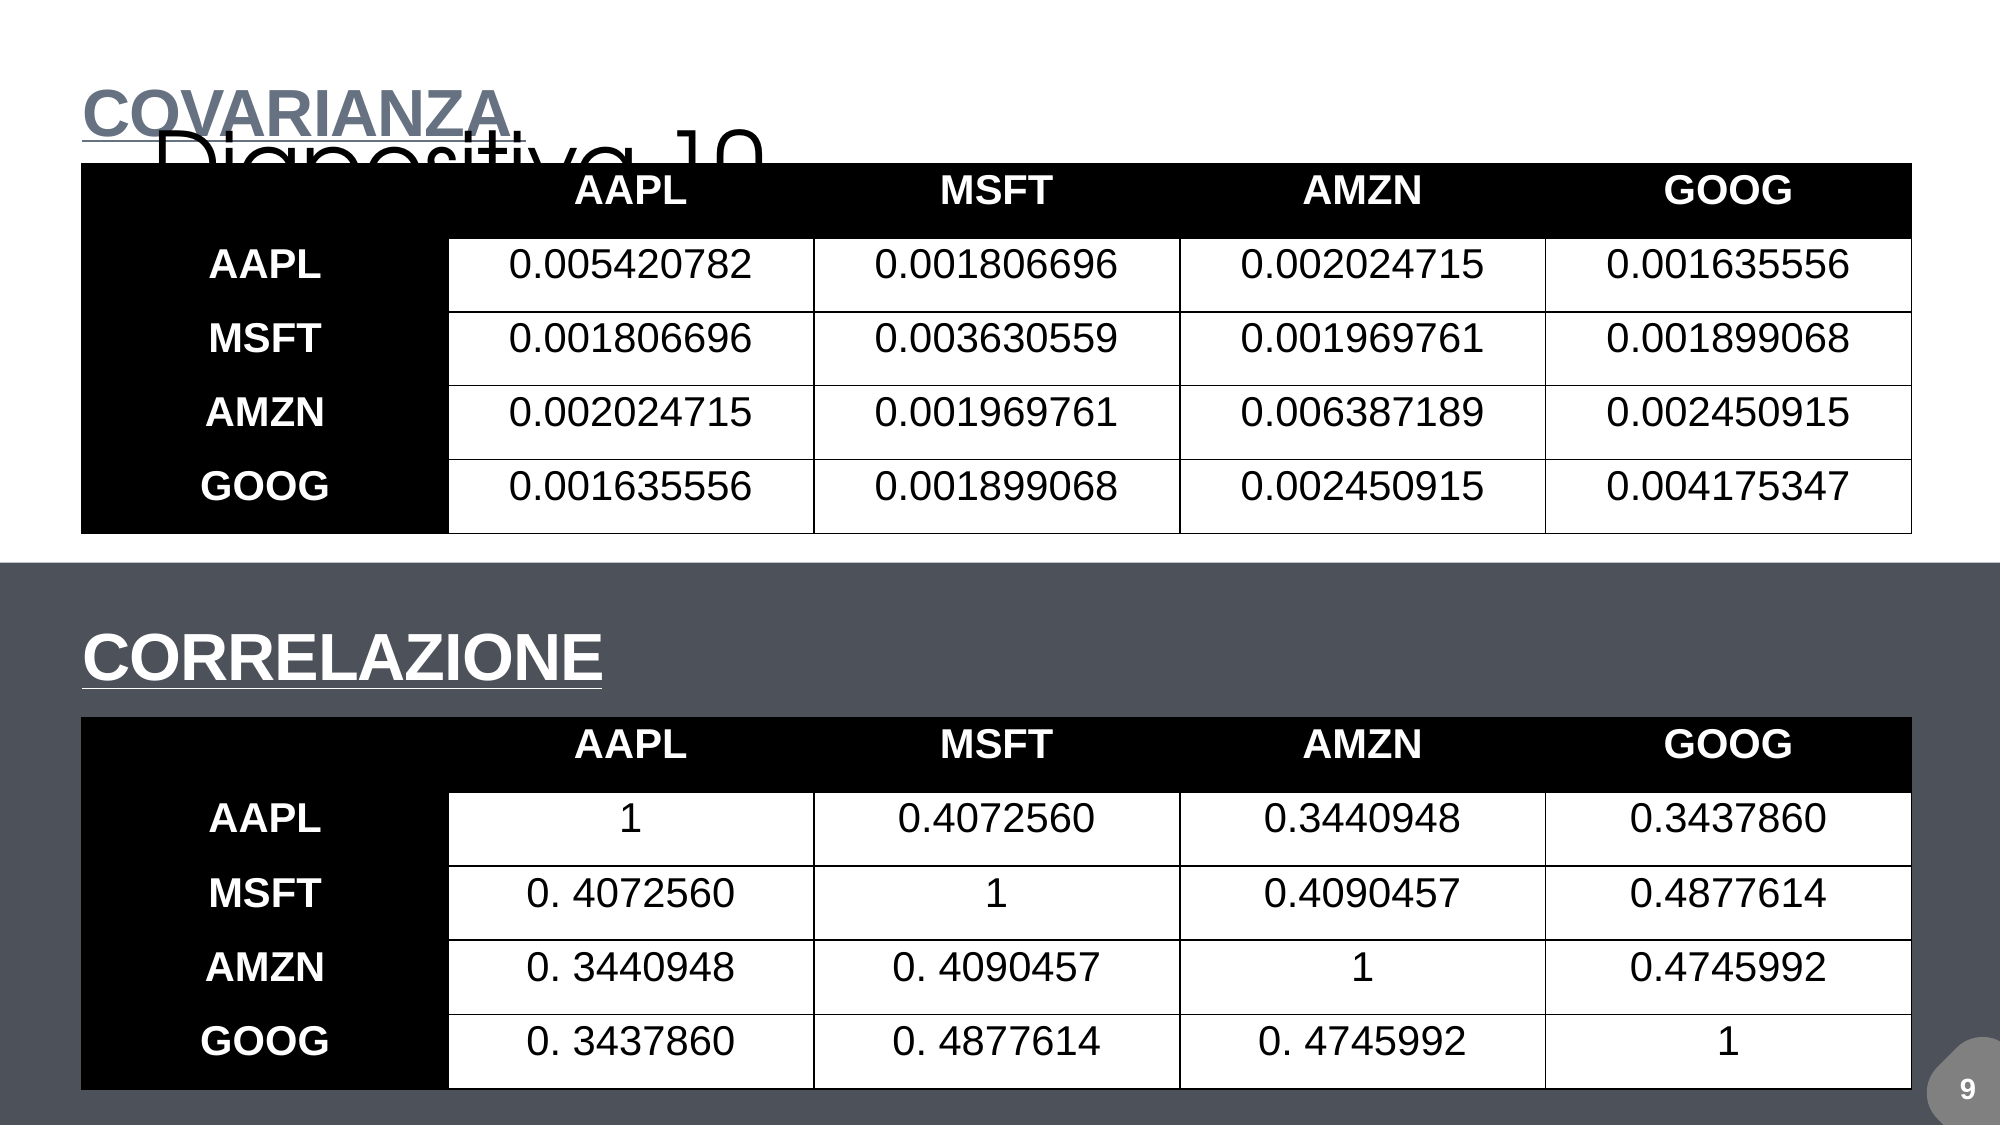

# Diapositiva 10
COVARIANZA
|  | AAPL | MSFT | AMZN | GOOG |
| --- | --- | --- | --- | --- |
| AAPL | 0.005420782 | 0.001806696 | 0.002024715 | 0.001635556 |
| MSFT | 0.001806696 | 0.003630559 | 0.001969761 | 0.001899068 |
| AMZN | 0.002024715 | 0.001969761 | 0.006387189 | 0.002450915 |
| GOOG | 0.001635556 | 0.001899068 | 0.002450915 | 0.004175347 |
CORRELAZIONE
|  | AAPL | MSFT | AMZN | GOOG |
| --- | --- | --- | --- | --- |
| AAPL | 1 | 0.4072560 | 0.3440948 | 0.3437860 |
| MSFT | 0. 4072560 | 1 | 0.4090457 | 0.4877614 |
| AMZN | 0. 3440948 | 0. 4090457 | 1 | 0.4745992 |
| GOOG | 0. 3437860 | 0. 4877614 | 0. 4745992 | 1 |

9